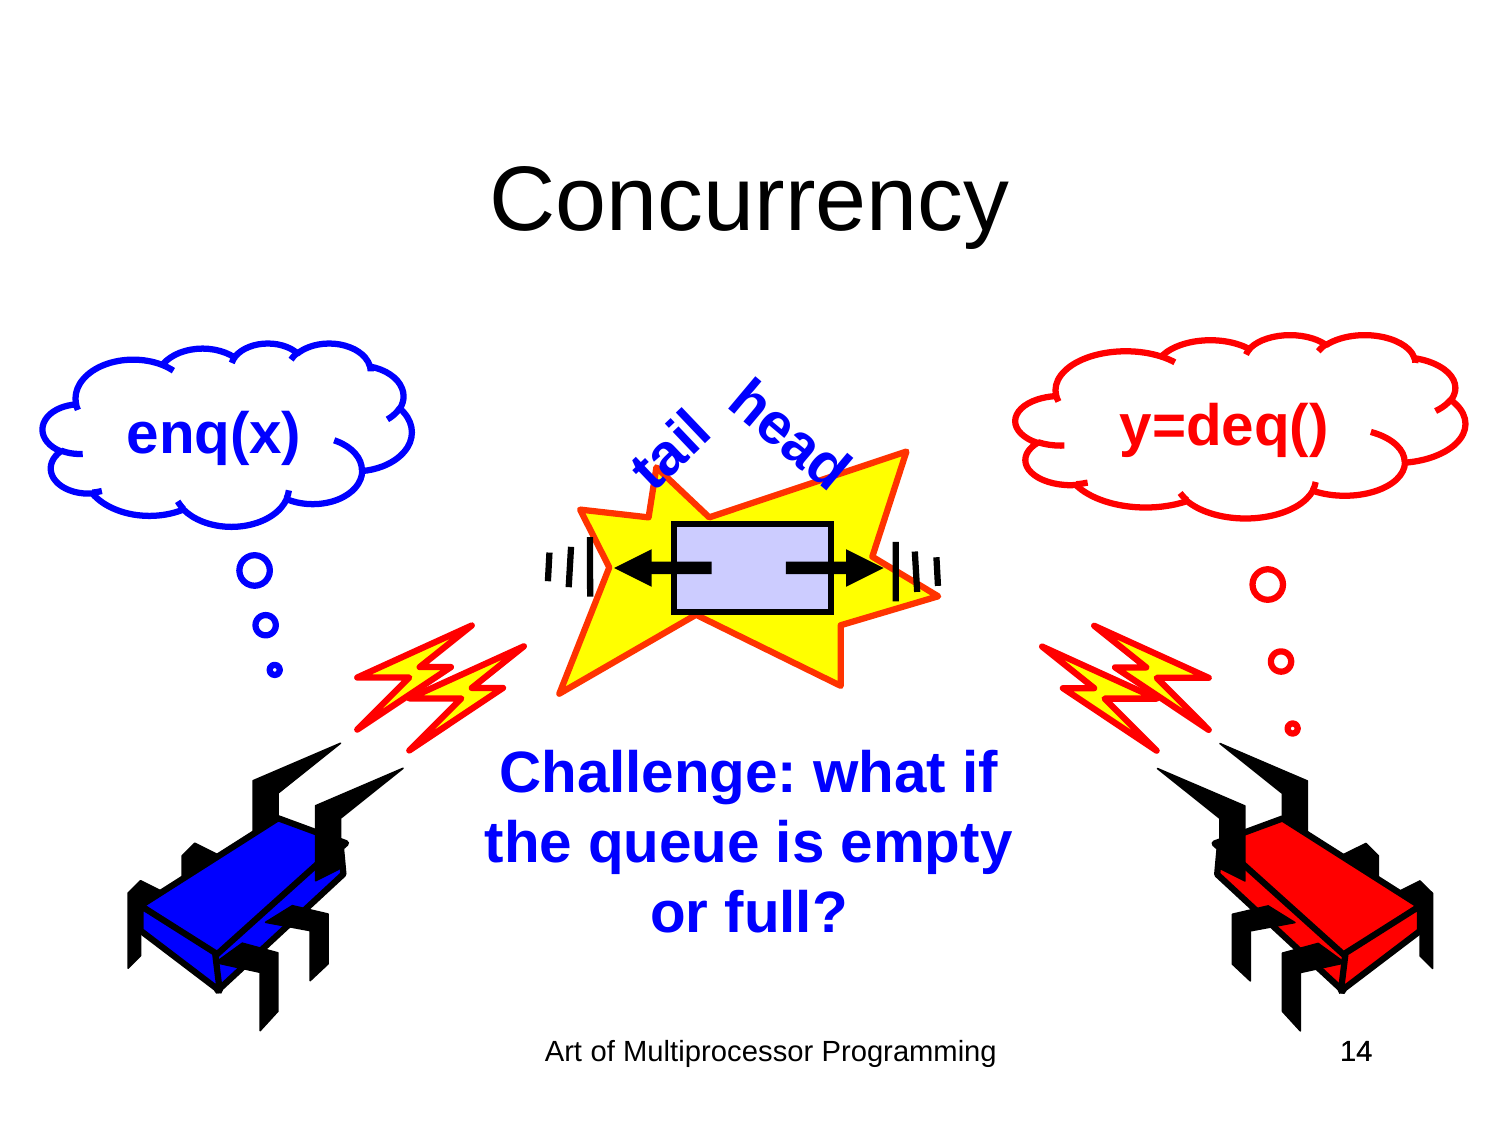

Concurrency
y=deq()
enq(x)
head
tail

Challenge: what if the queue is empty or full?

Art of Multiprocessor Programming
14
14